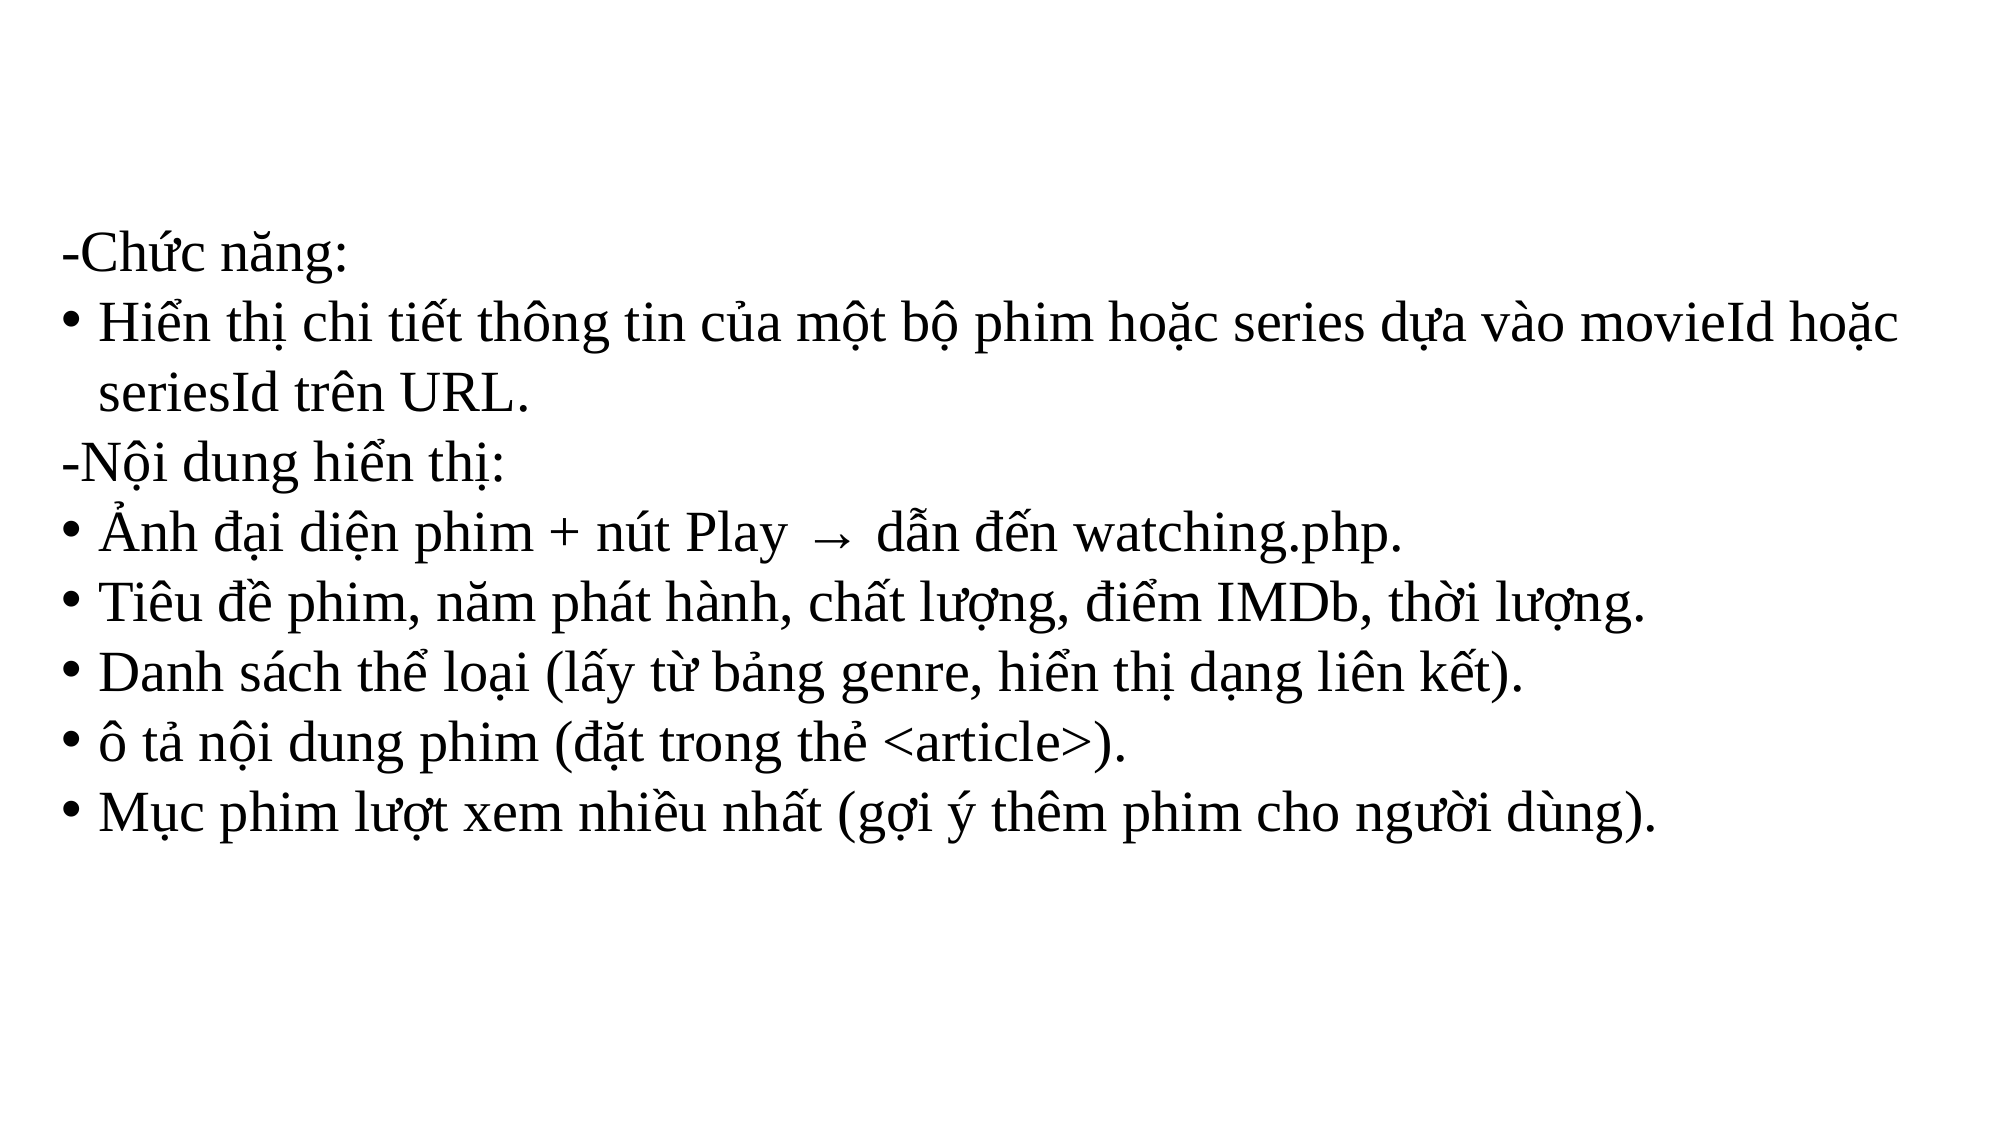

-Chức năng:
Hiển thị chi tiết thông tin của một bộ phim hoặc series dựa vào movieId hoặc seriesId trên URL.
-Nội dung hiển thị:
Ảnh đại diện phim + nút Play → dẫn đến watching.php.
Tiêu đề phim, năm phát hành, chất lượng, điểm IMDb, thời lượng.
Danh sách thể loại (lấy từ bảng genre, hiển thị dạng liên kết).
ô tả nội dung phim (đặt trong thẻ <article>).
Mục phim lượt xem nhiều nhất (gợi ý thêm phim cho người dùng).